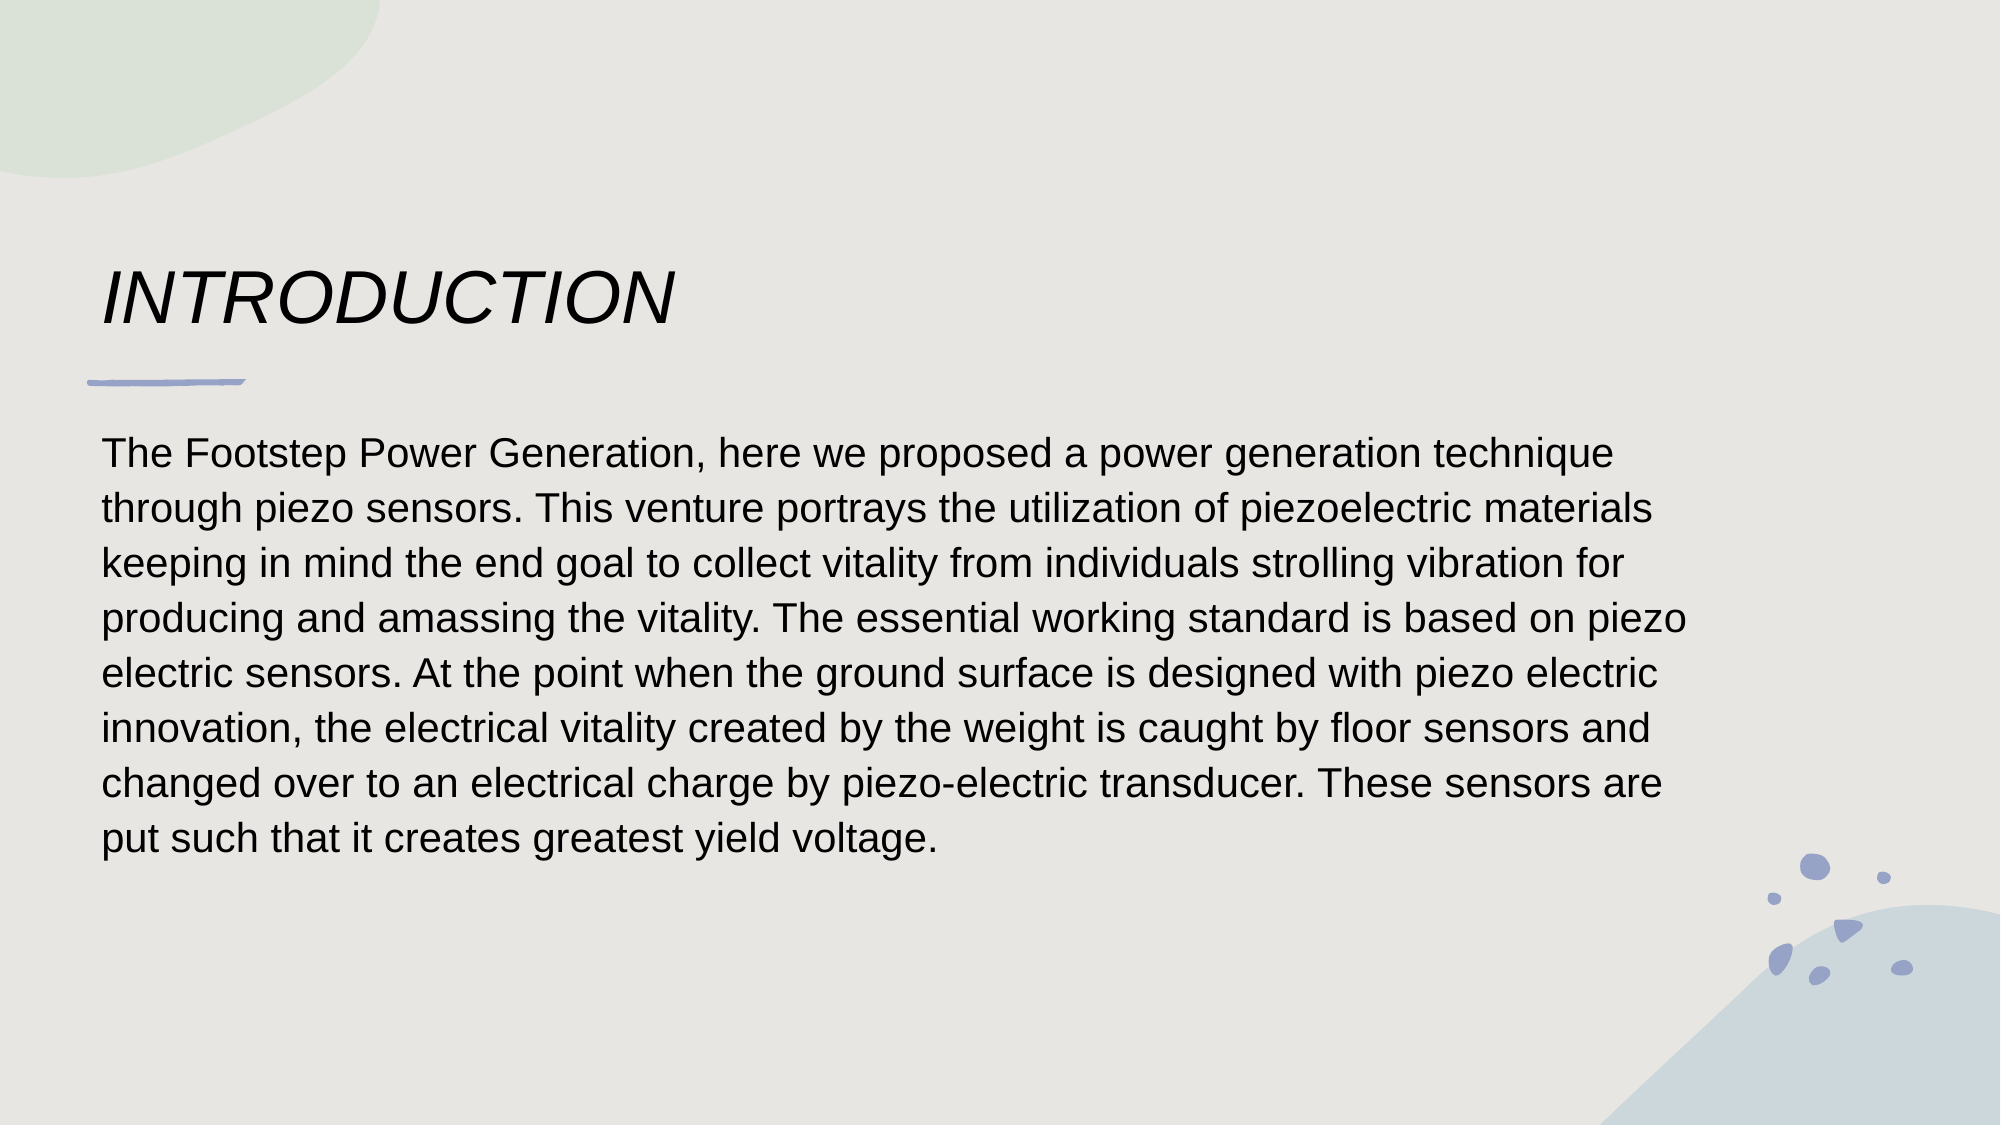

# INTRODUCTION
The Footstep Power Generation, here we proposed a power generation technique through piezo sensors. This venture portrays the utilization of piezoelectric materials keeping in mind the end goal to collect vitality from individuals strolling vibration for producing and amassing the vitality. The essential working standard is based on piezo electric sensors. At the point when the ground surface is designed with piezo electric innovation, the electrical vitality created by the weight is caught by floor sensors and changed over to an electrical charge by piezo-electric transducer. These sensors are put such that it creates greatest yield voltage.